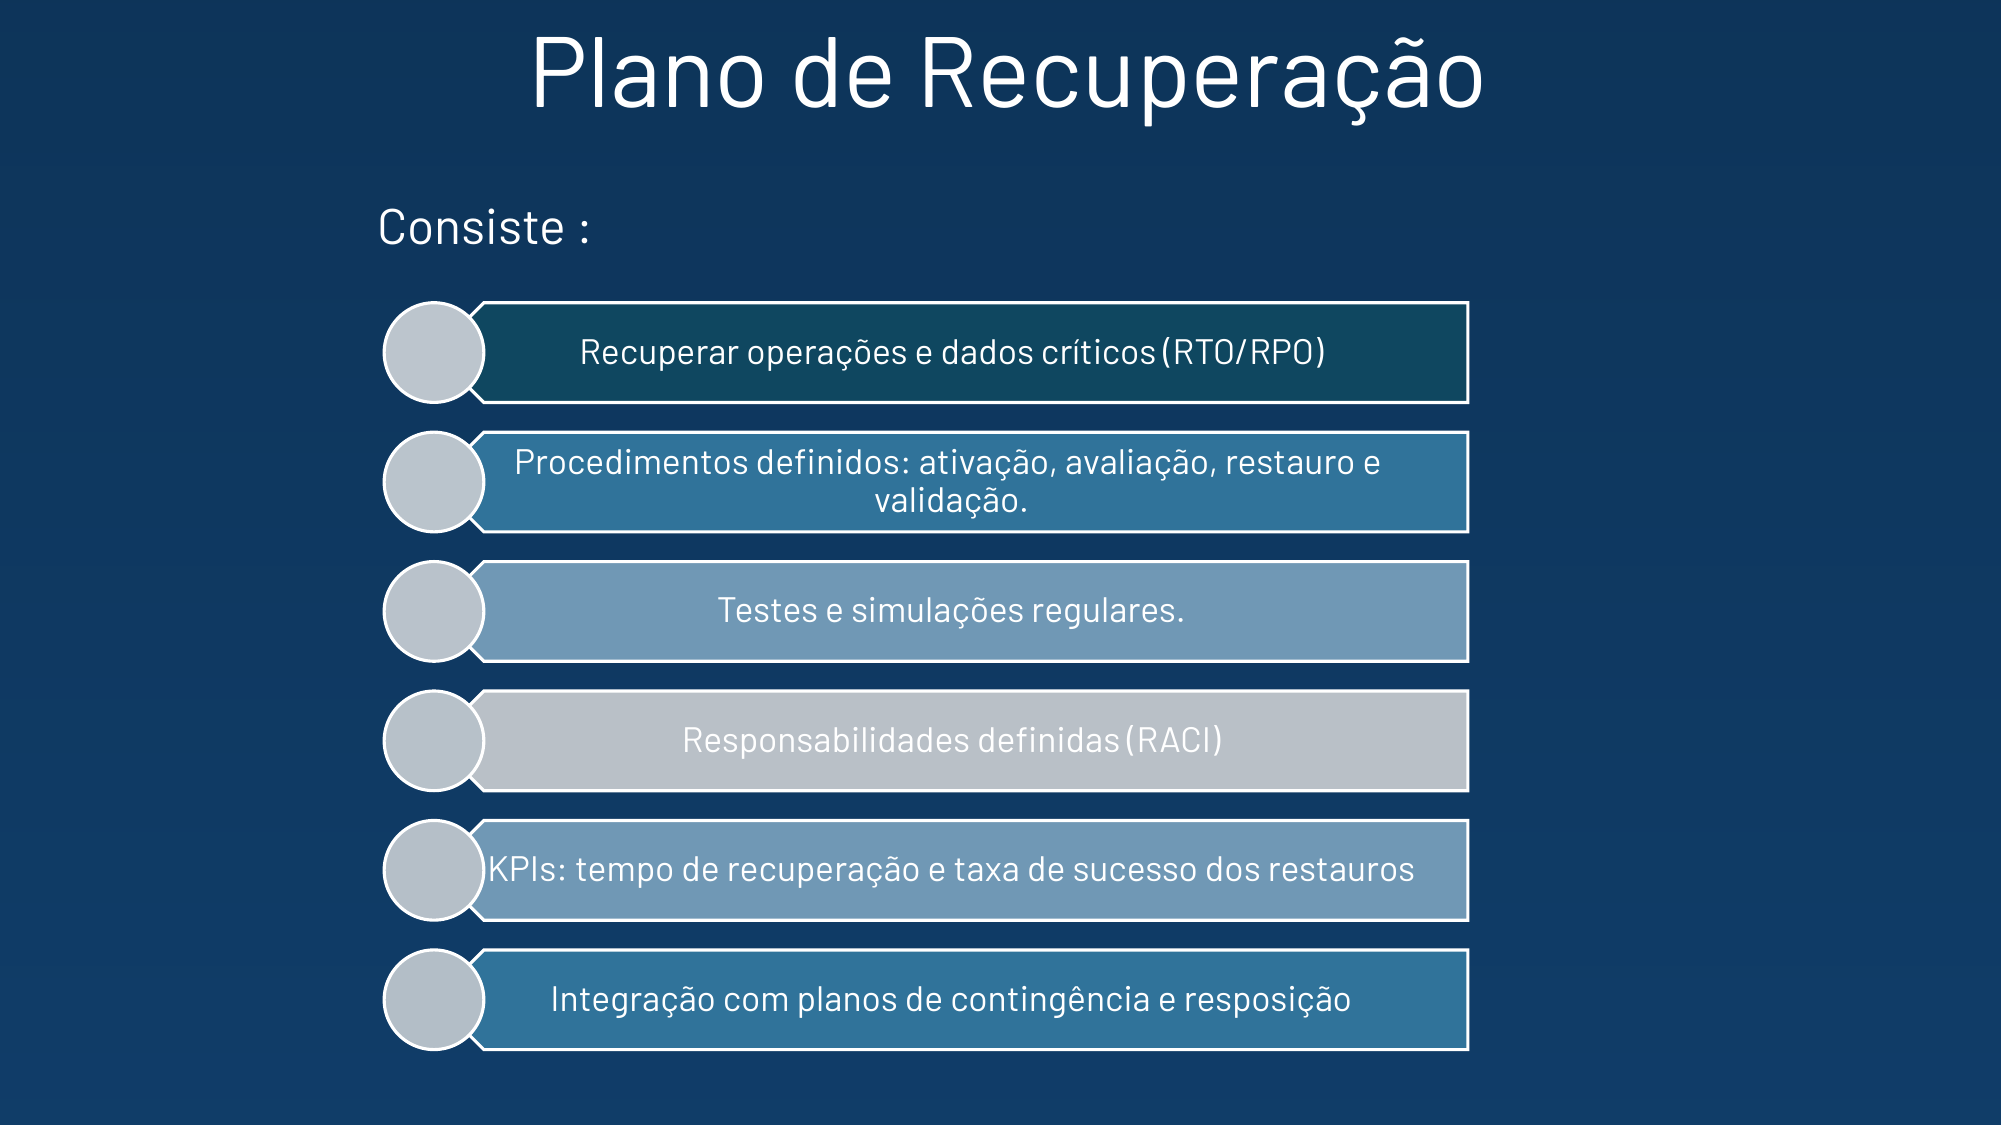

Plano de Recuperação

Consiste :
Recuperar operações e dados críticos (RTO/RPO)
Procedimentos definidos: ativação, avaliação, restauro e  validação.
Testes e simulações regulares.
Responsabilidades definidas (RACI)
KPIs: tempo de recuperação e taxa de sucesso dos restauros
Integração com planos de contingência e resposição